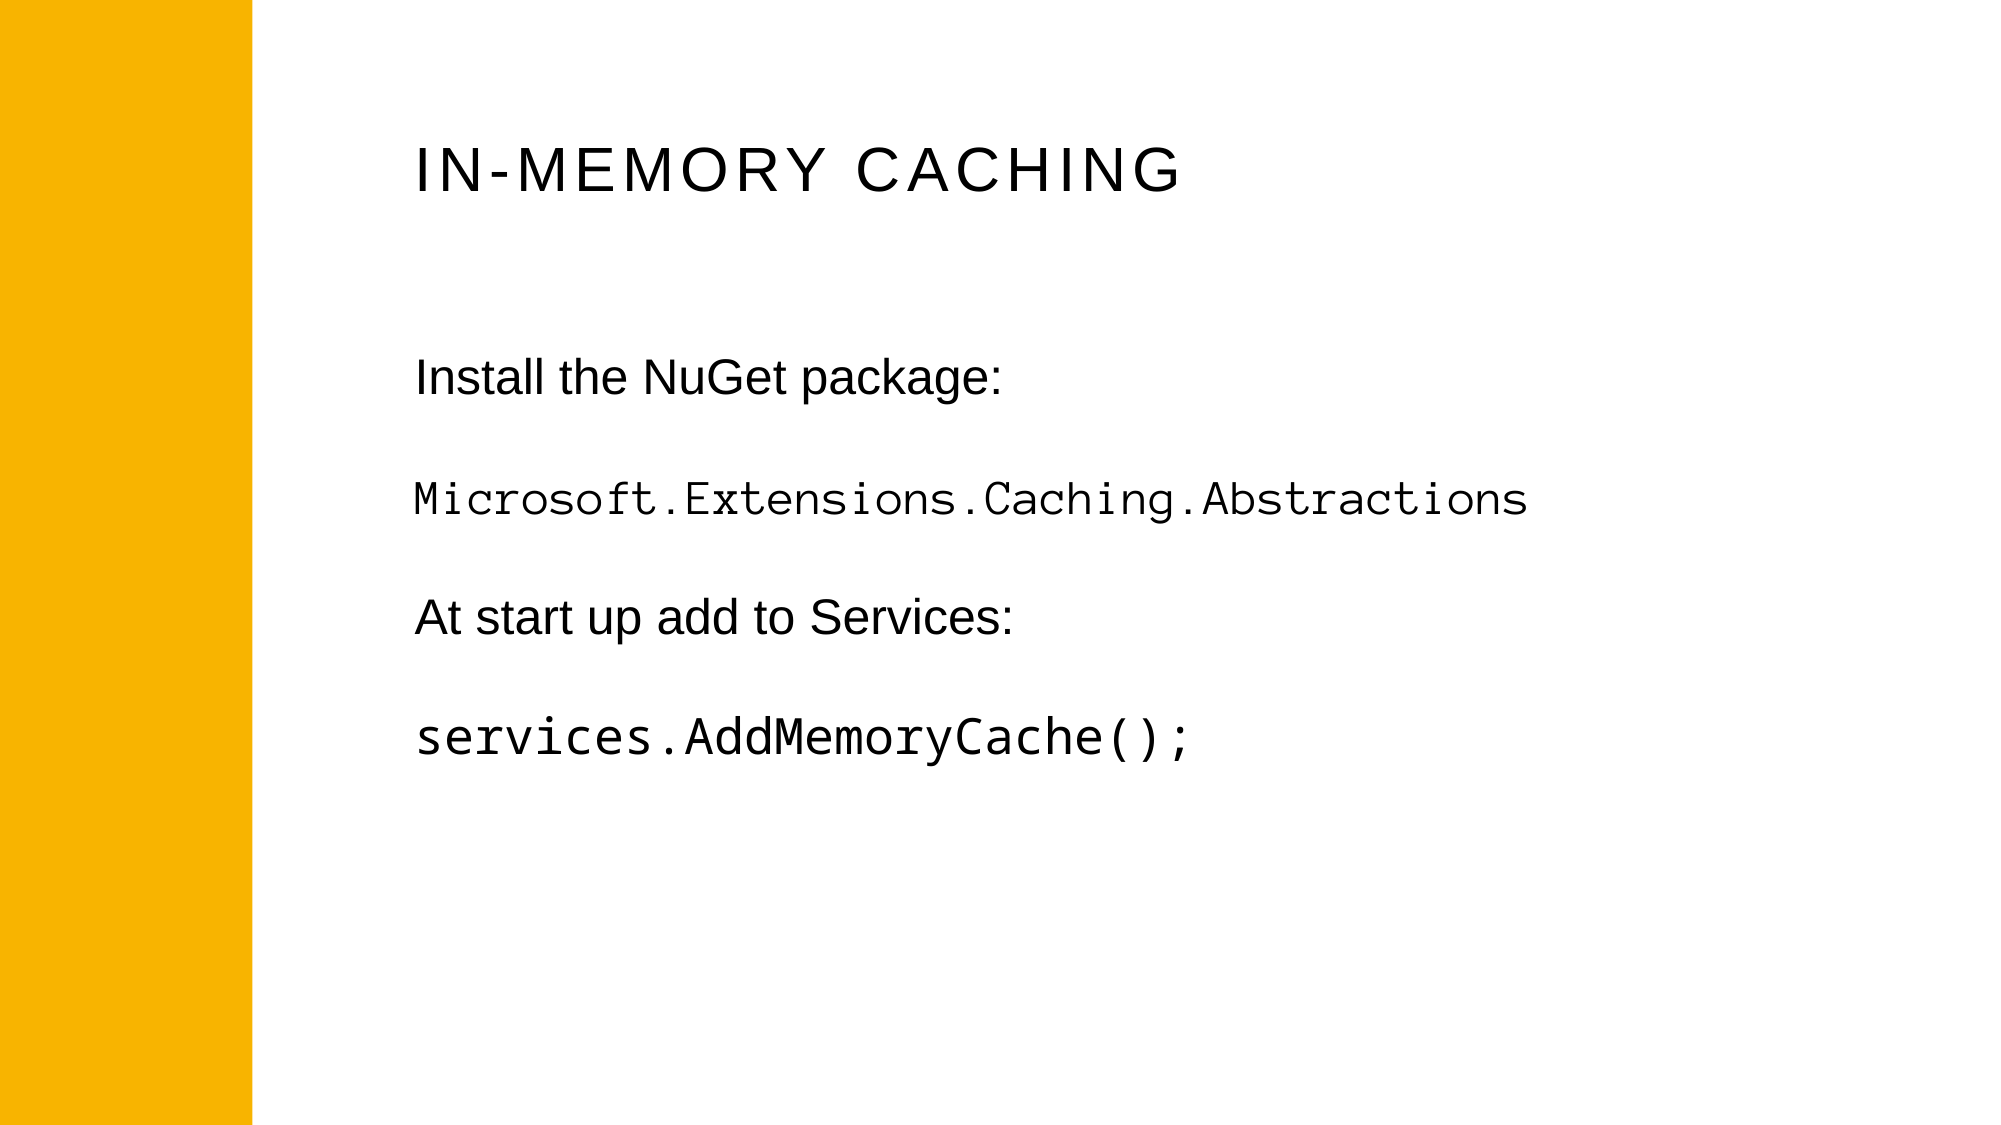

IN-MEMORY CACHING
Install the NuGet package:

Microsoft.Extensions.Caching.Abstractions

At start up add to Services:

services.AddMemoryCache();